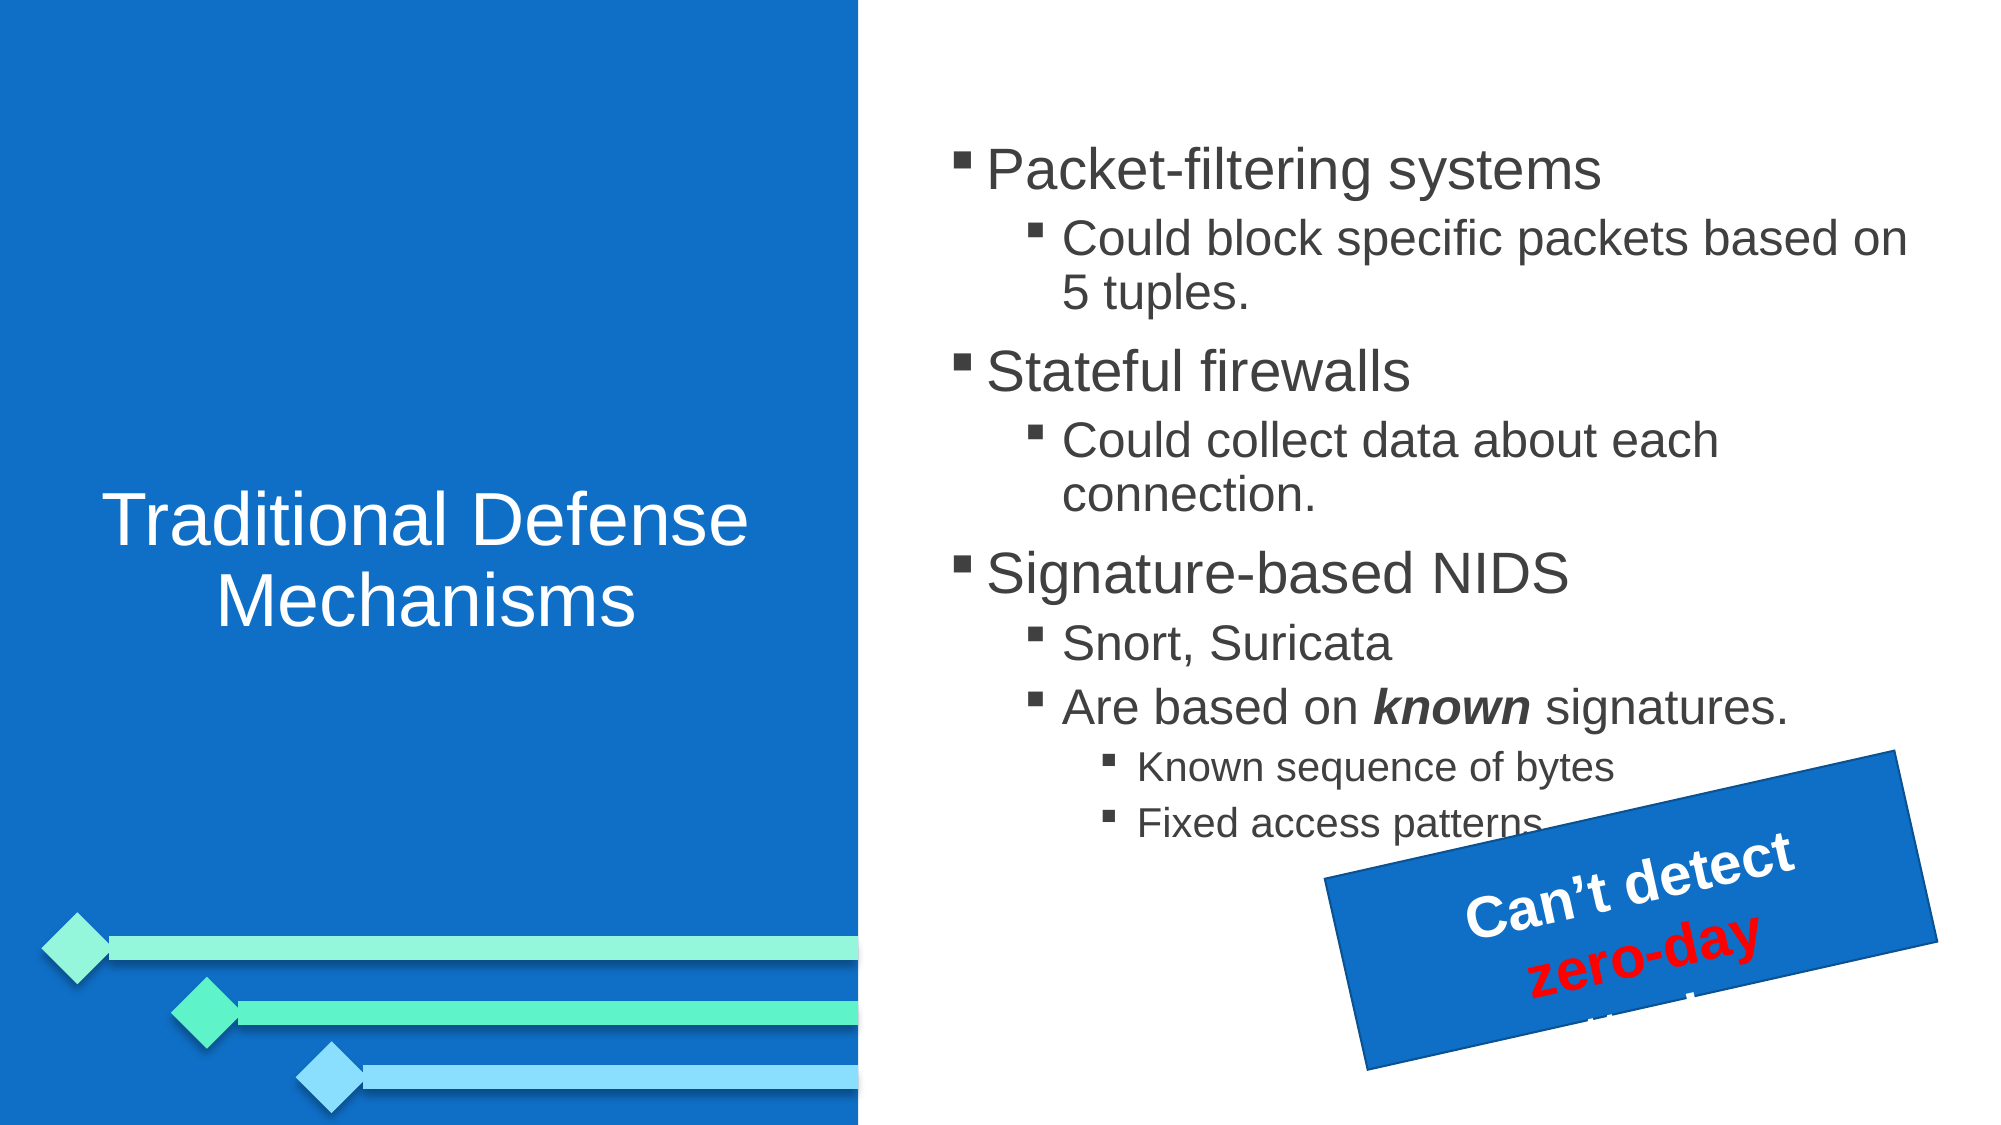

Packet-filtering systems
Could block specific packets based on 5 tuples.
Stateful firewalls
Could collect data about each connection.
Signature-based NIDS
Snort, Suricata
Are based on known signatures.
Known sequence of bytes
Fixed access patterns

# Traditional Defense Mechanisms

Can’t detect zero-day attacks.